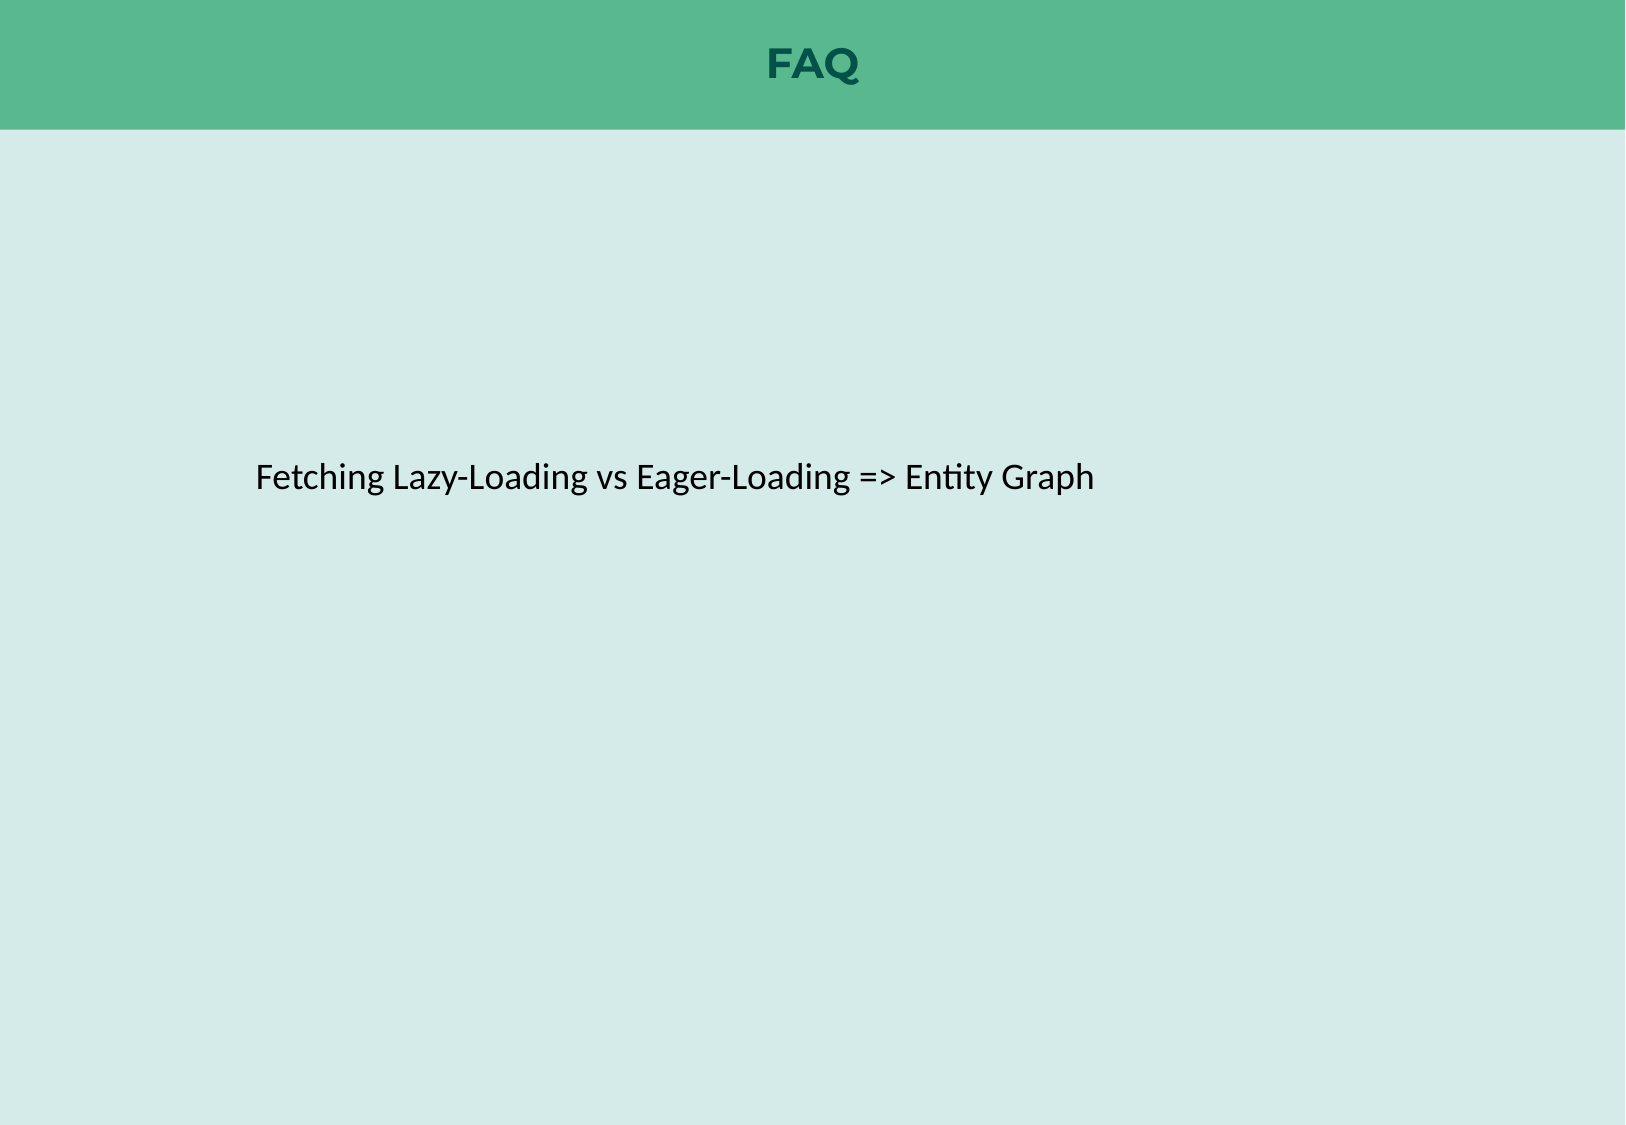

# FAQ
Fetching Lazy-Loading vs Eager-Loading => Entity Graph